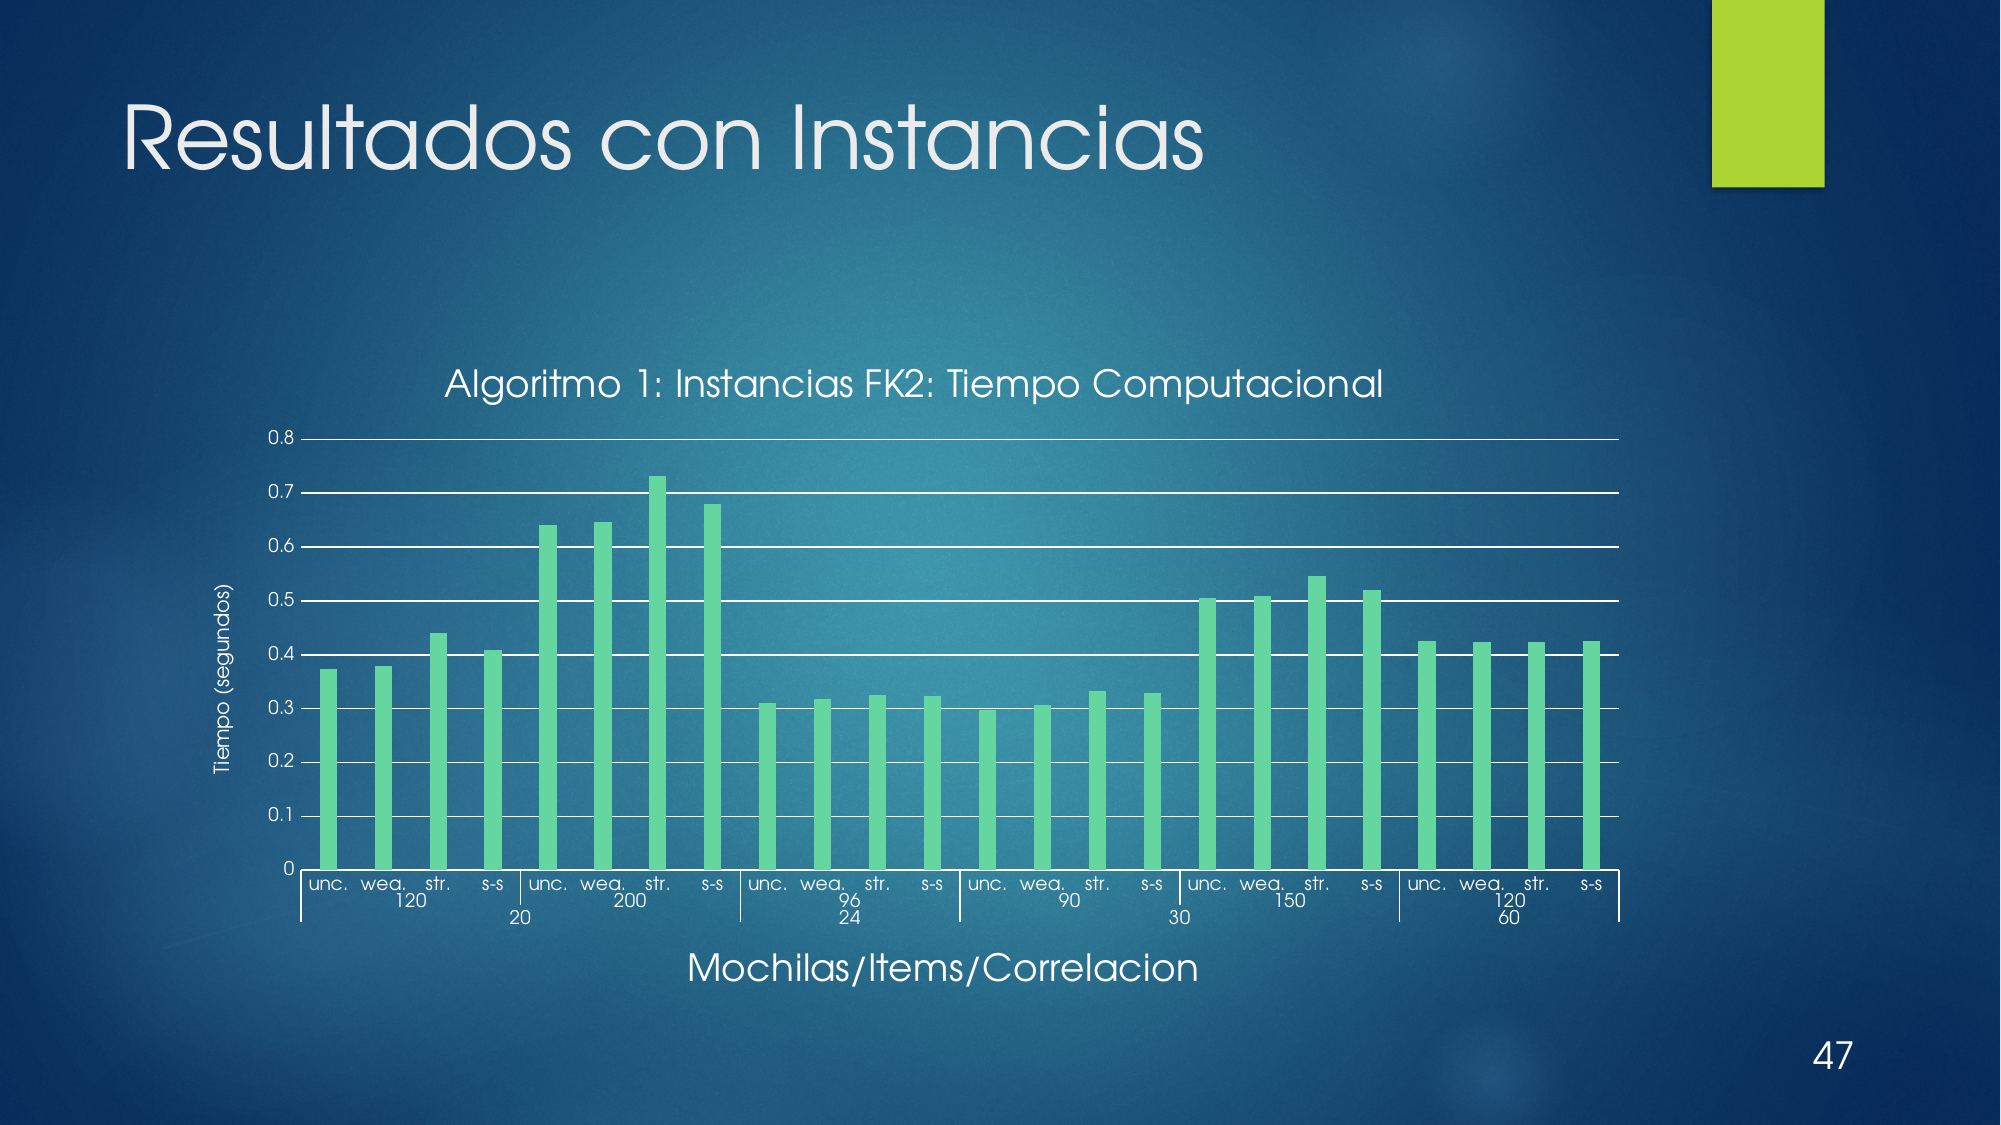

# Resultados con Instancias

### Chart: Algoritmo 1: Instancias FK2: Tiempo Computacional

| Category | GAP |
|---|---|
| unc. | 0.3742432934500047 |
| wea. | 0.37899972951499444 |
| str. | 0.4402049820825061 |
| s-s | 0.40958941423748163 |
| unc. | 0.6405098846350115 |
| wea. | 0.6469355935074793 |
| str. | 0.7323895561149985 |
| s-s | 0.6796128734400055 |
| unc. | 0.3109470721974983 |
| wea. | 0.3181100156474887 |
| str. | 0.3251140435925036 |
| s-s | 0.3224899437974973 |
| unc. | 0.29755934230750053 |
| wea. | 0.3074296255924997 |
| str. | 0.33203483768249575 |
| s-s | 0.3284638395175083 |
| unc. | 0.506246766644989 |
| wea. | 0.5097436103799926 |
| str. | 0.5459965279174992 |
| s-s | 0.5195400783150007 |
| unc. | 0.42592257445749965 |
| wea. | 0.42329686495750396 |
| str. | 0.42382323707999786 |
| s-s | 0.42626842038250173 |